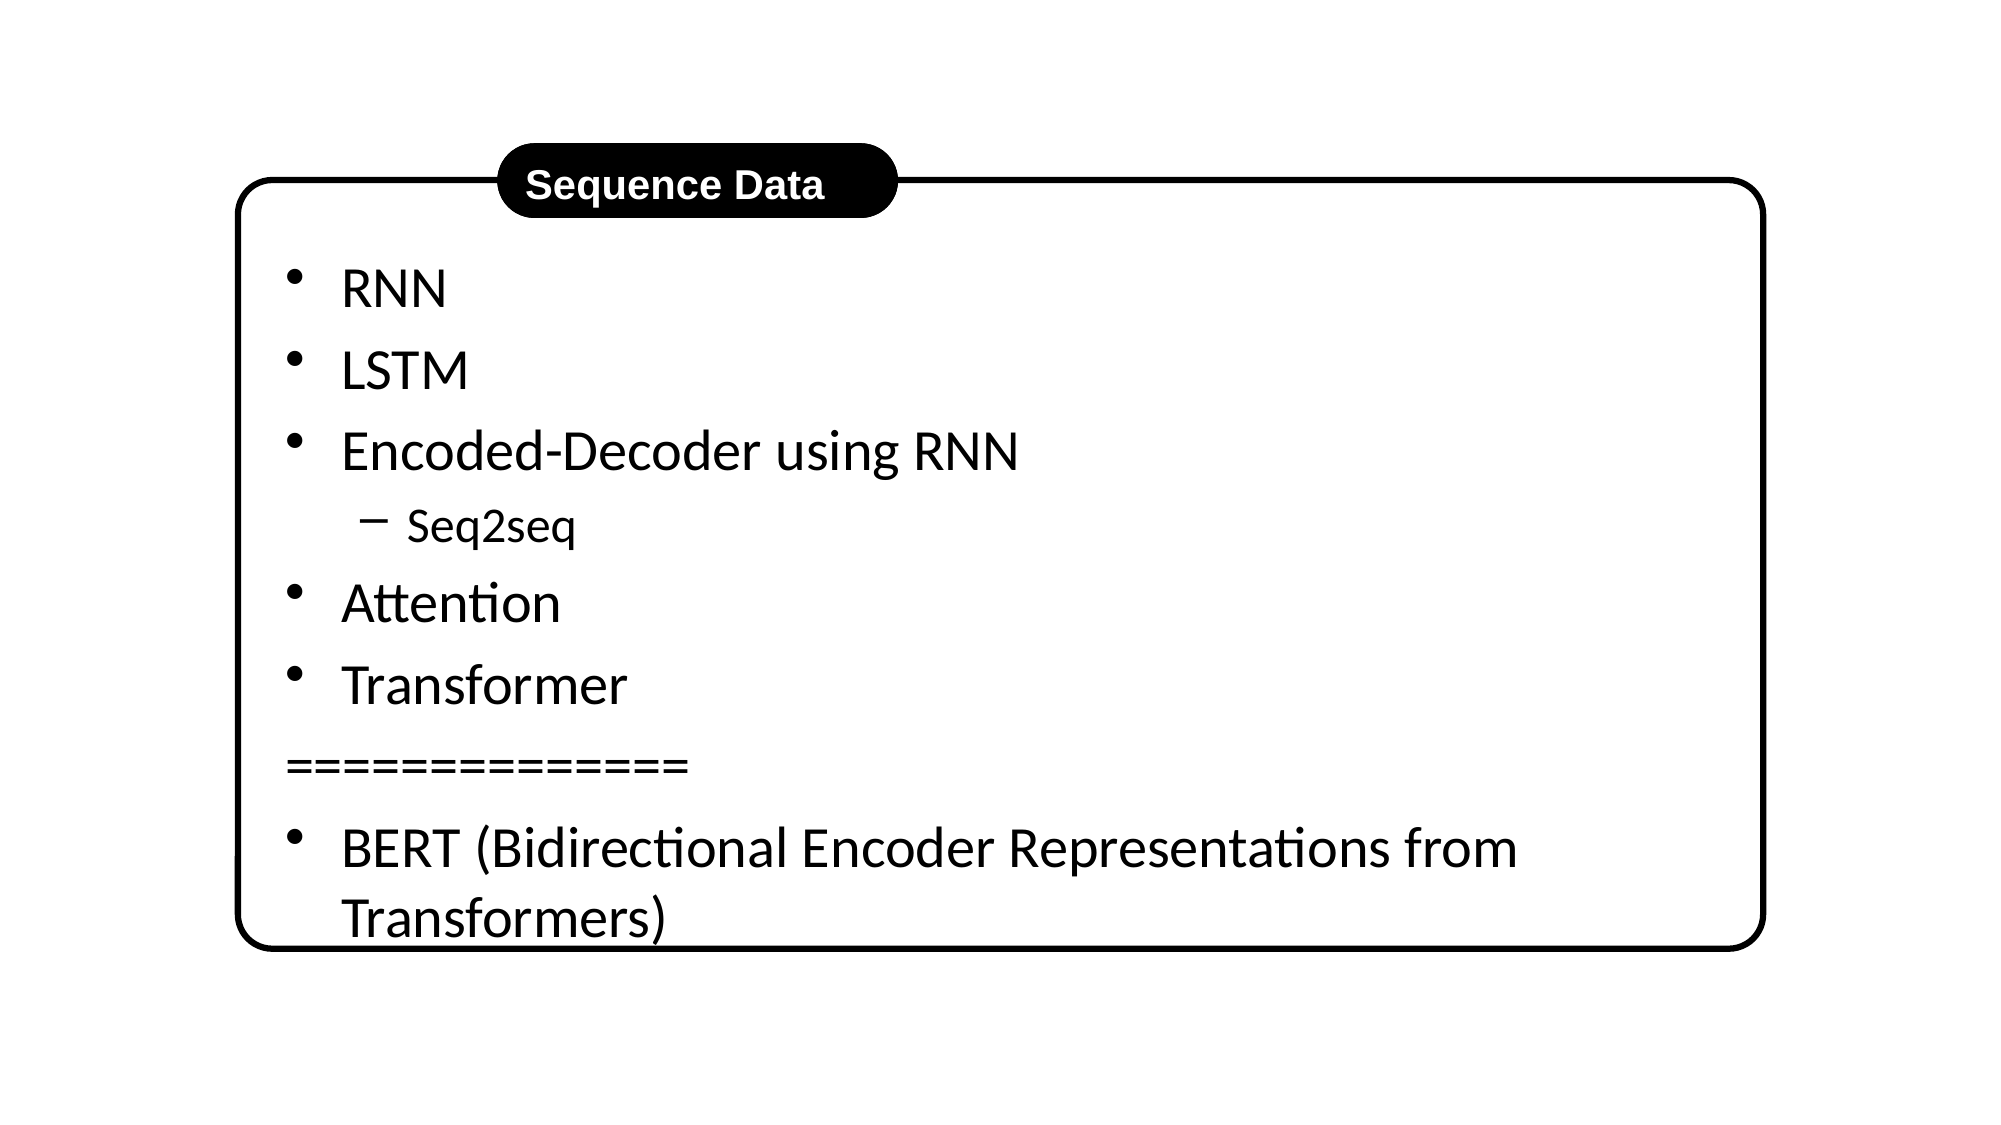

# Sequence Data
RNN
LSTM
Encoded-Decoder using RNN
Seq2seq
Attention
Transformer
==============
BERT (Bidirectional Encoder Representations from Transformers)